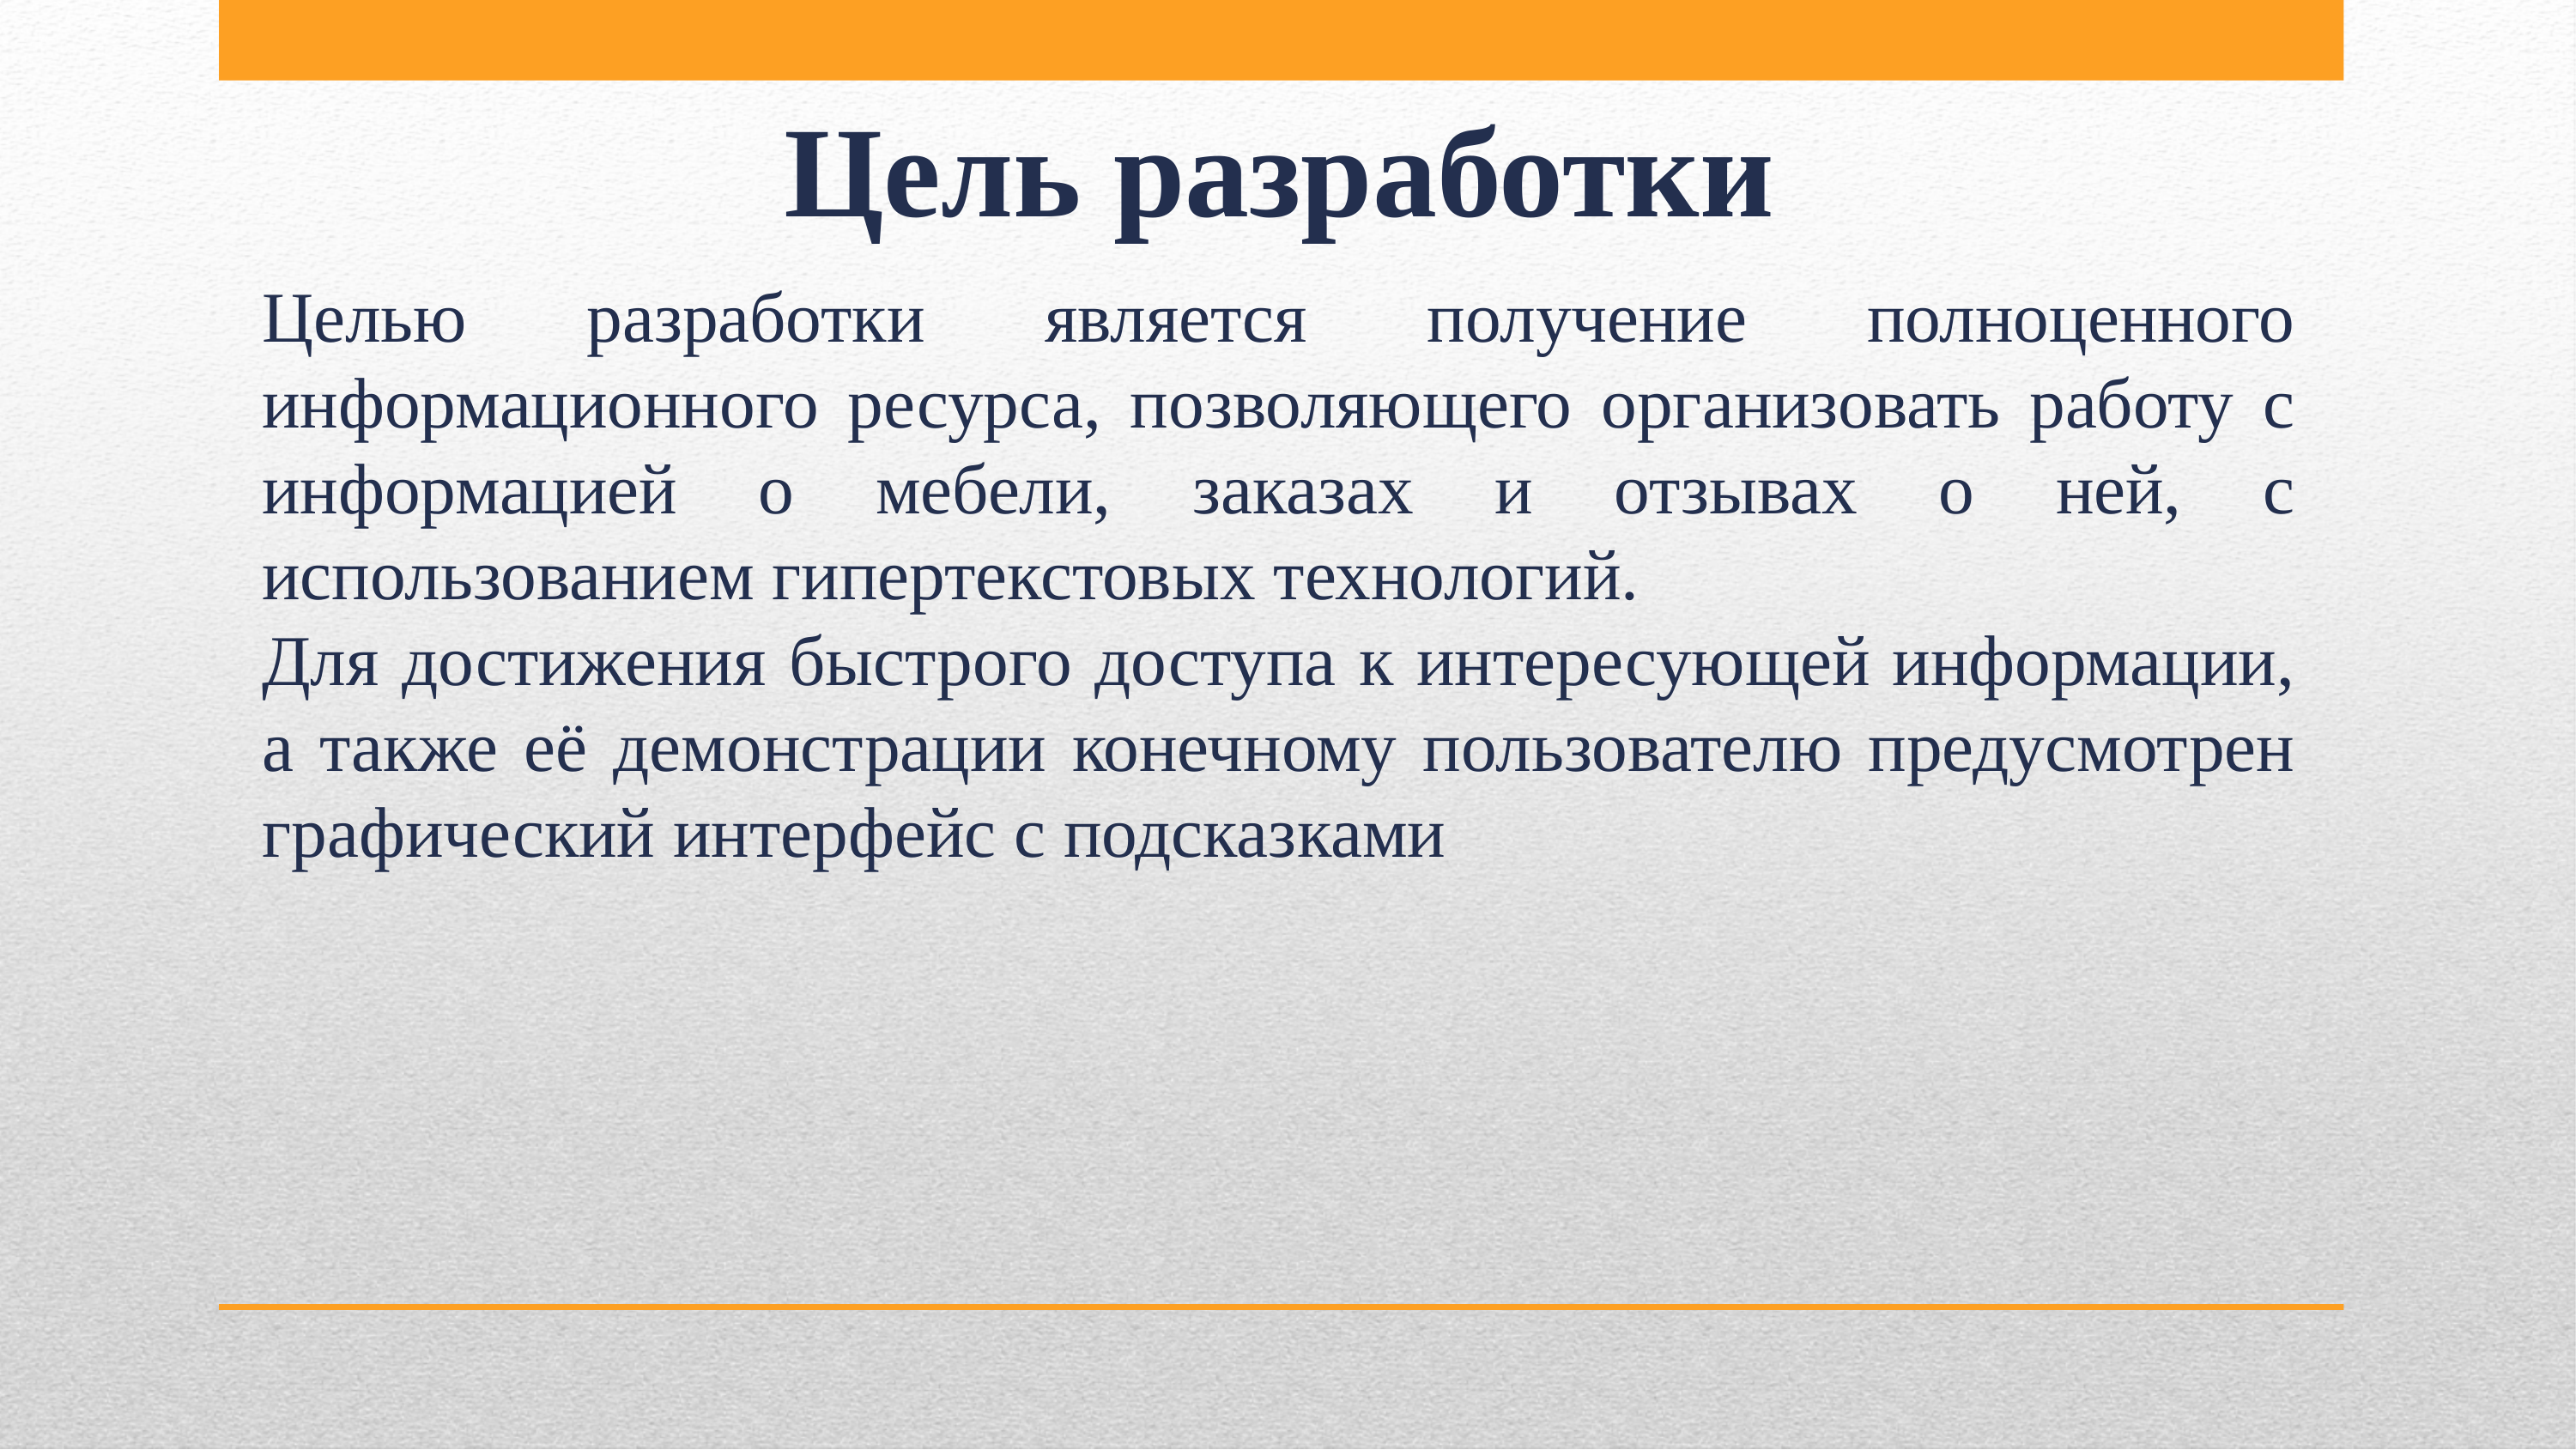

Цель разработки
Целью разработки является получение полноценного информационного ресурса, позволяющего организовать работу с информацией о мебели, заказах и отзывах о ней, с использованием гипертекстовых технологий.
Для достижения быстрого доступа к интересующей информации, а также её демонстрации конечному пользователю предусмотрен графический интерфейс с подсказками